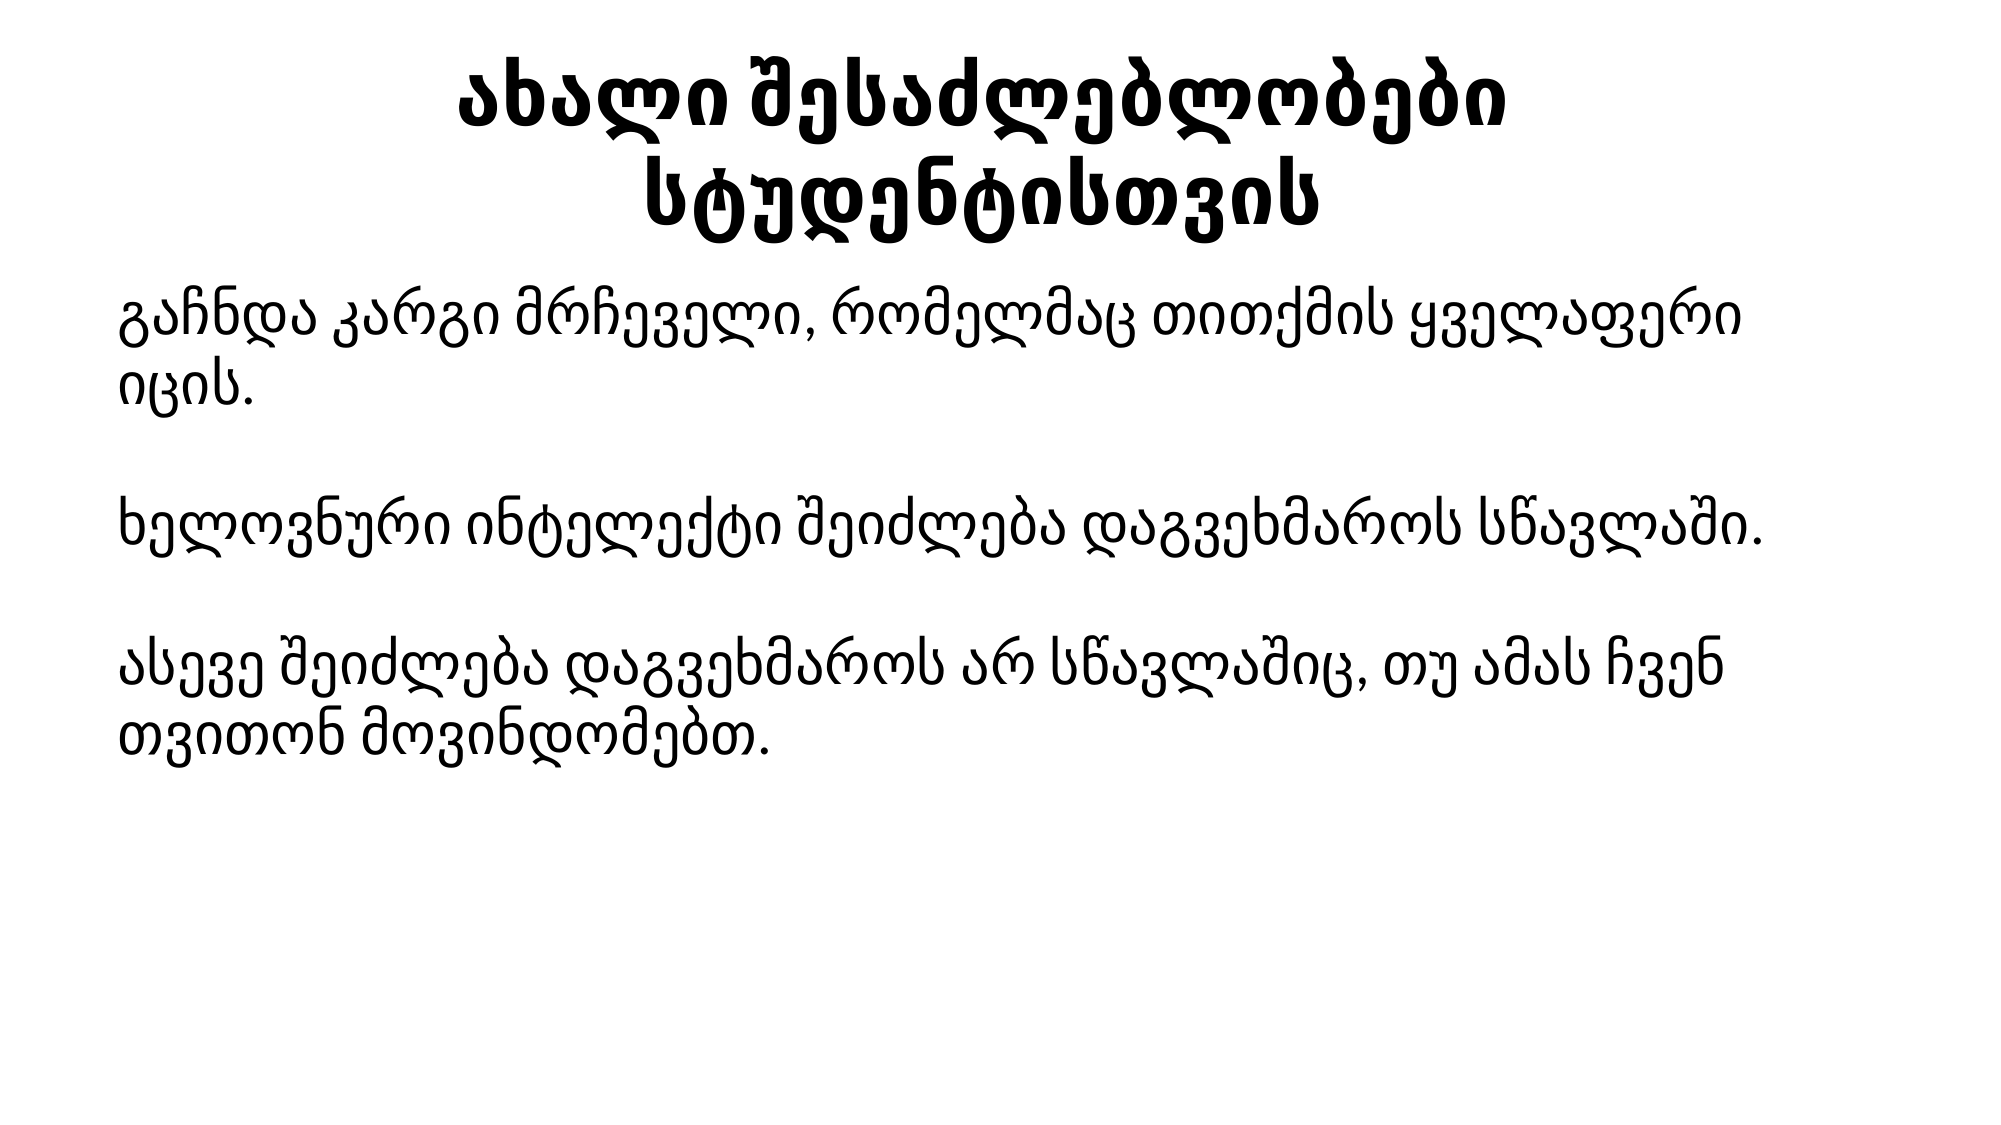

ახალი შესაძლებლობები სტუდენტისთვის
გაჩნდა კარგი მრჩეველი, რომელმაც თითქმის ყველაფერი იცის.

ხელოვნური ინტელექტი შეიძლება დაგვეხმაროს სწავლაში.

ასევე შეიძლება დაგვეხმაროს არ სწავლაშიც, თუ ამას ჩვენ თვითონ მოვინდომებთ.